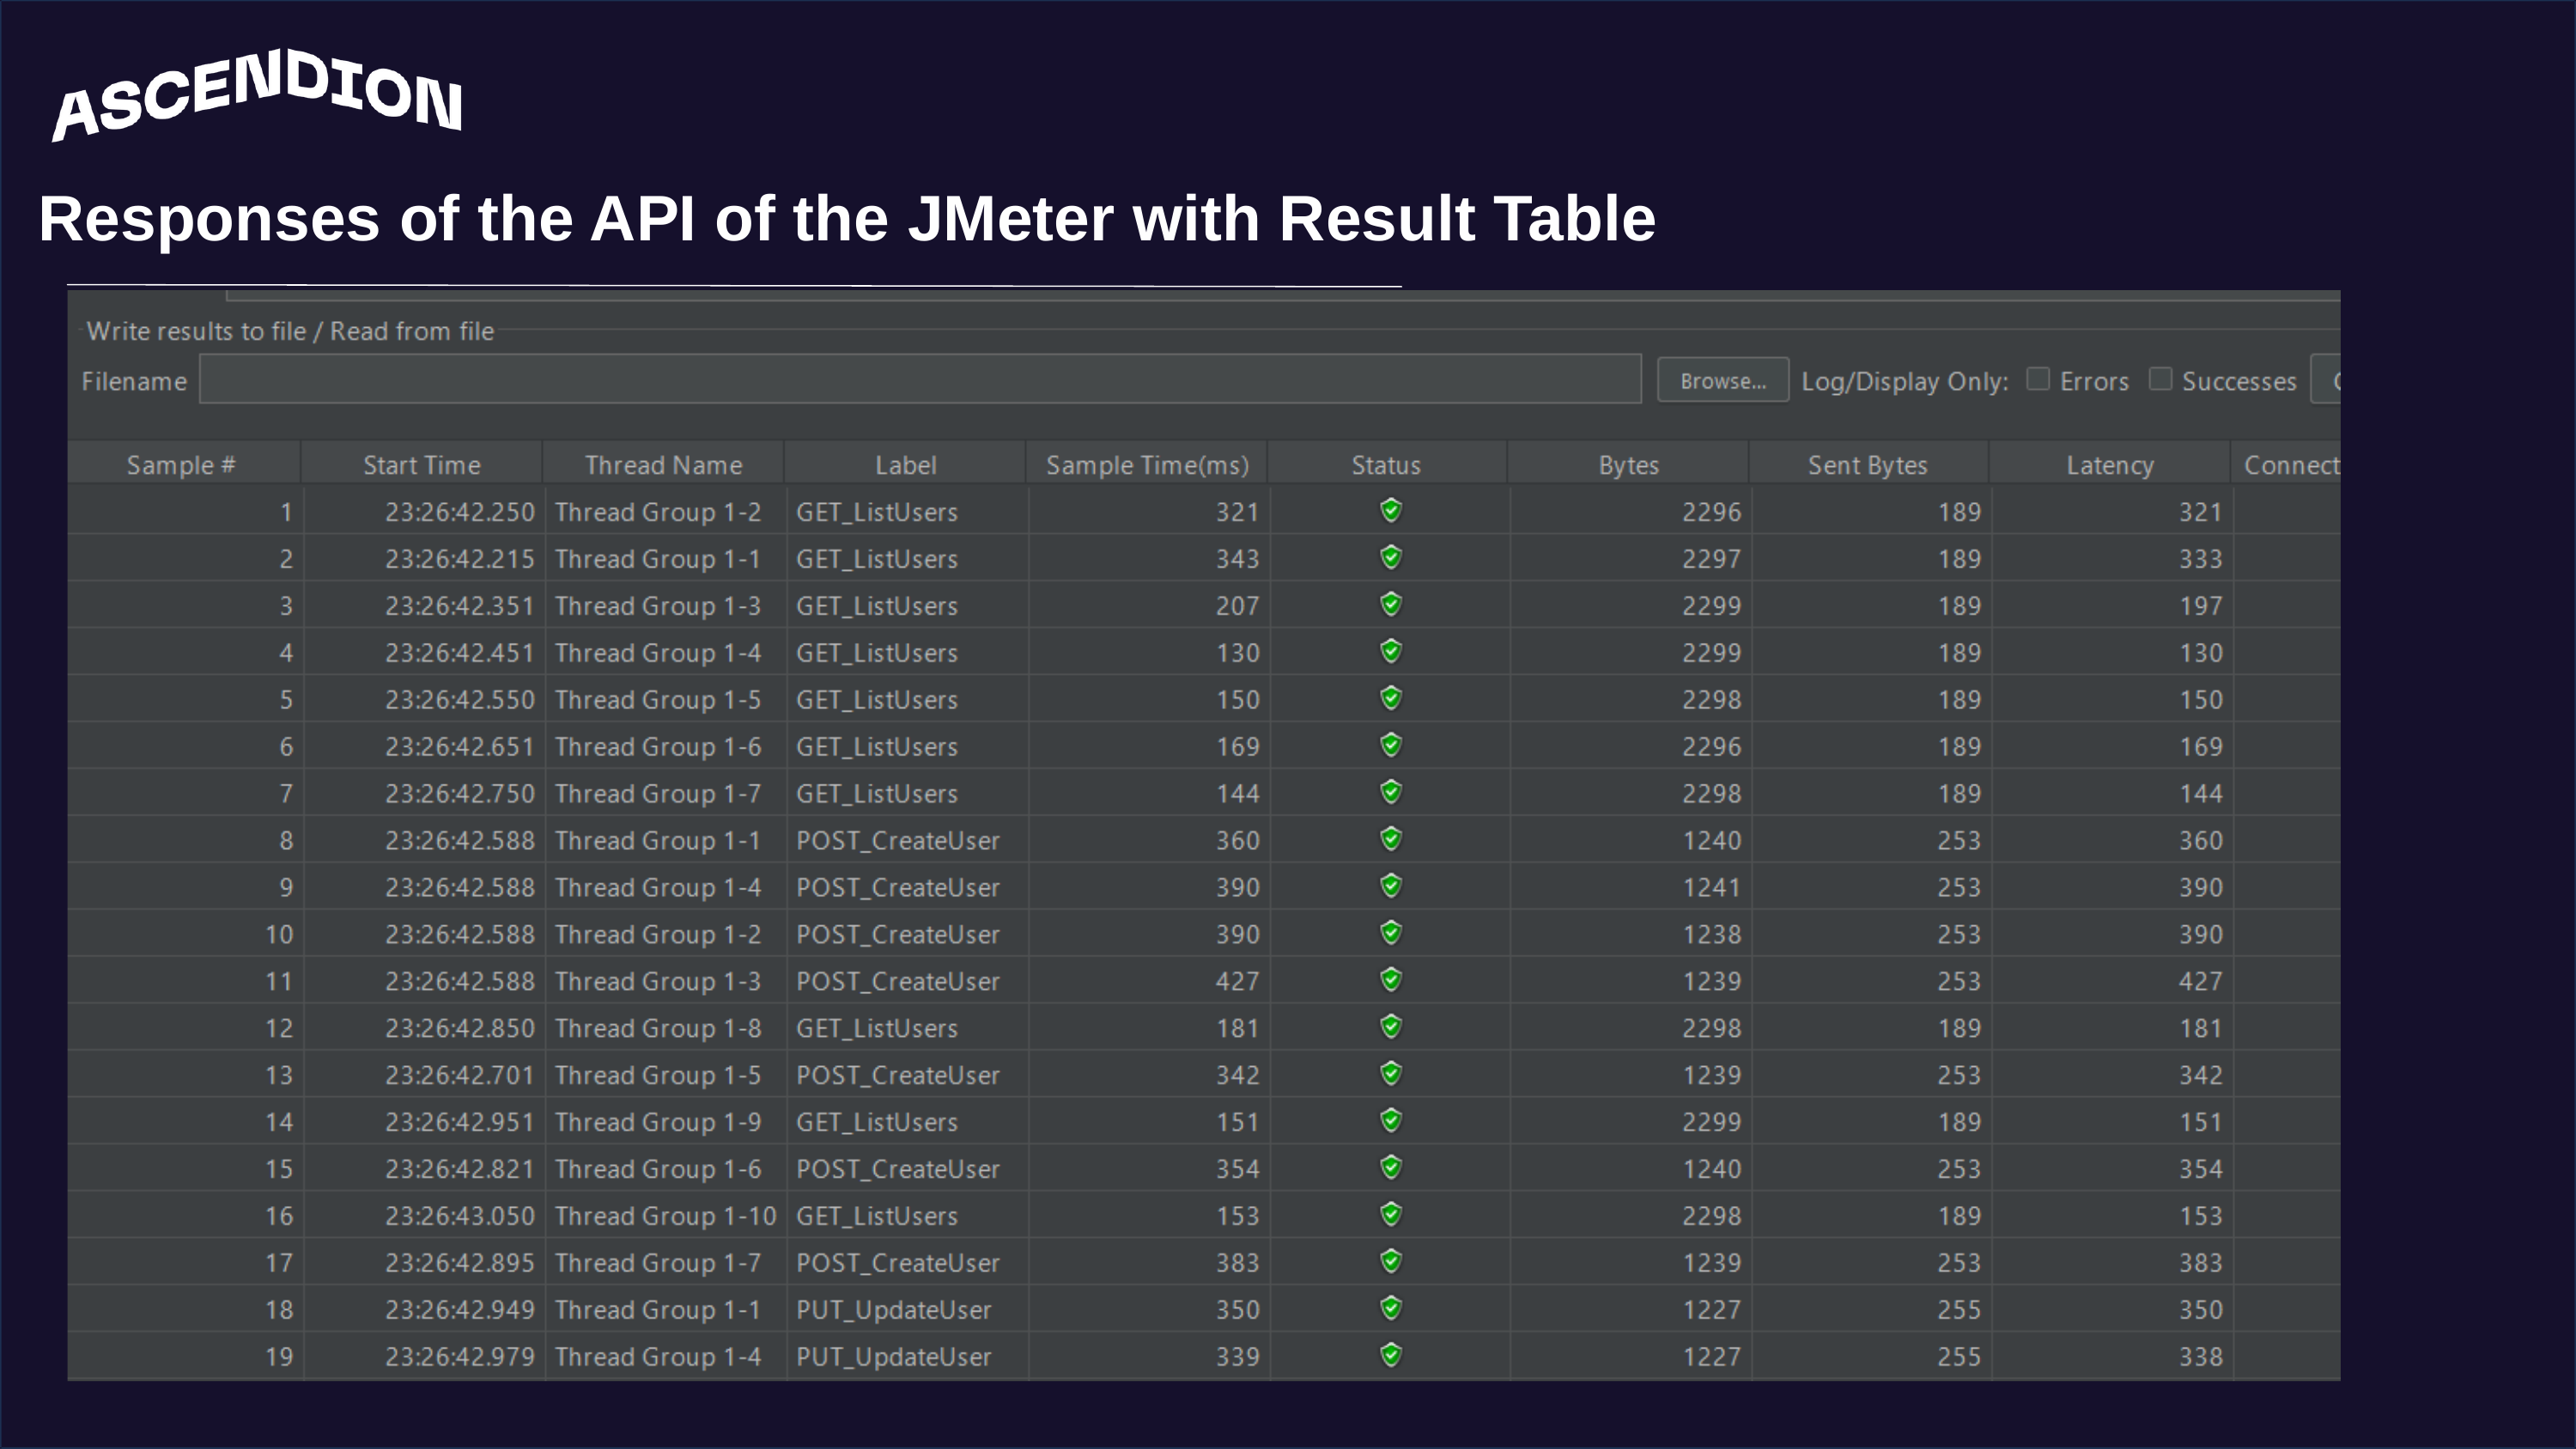

Responses of the API of the JMeter with Result Table